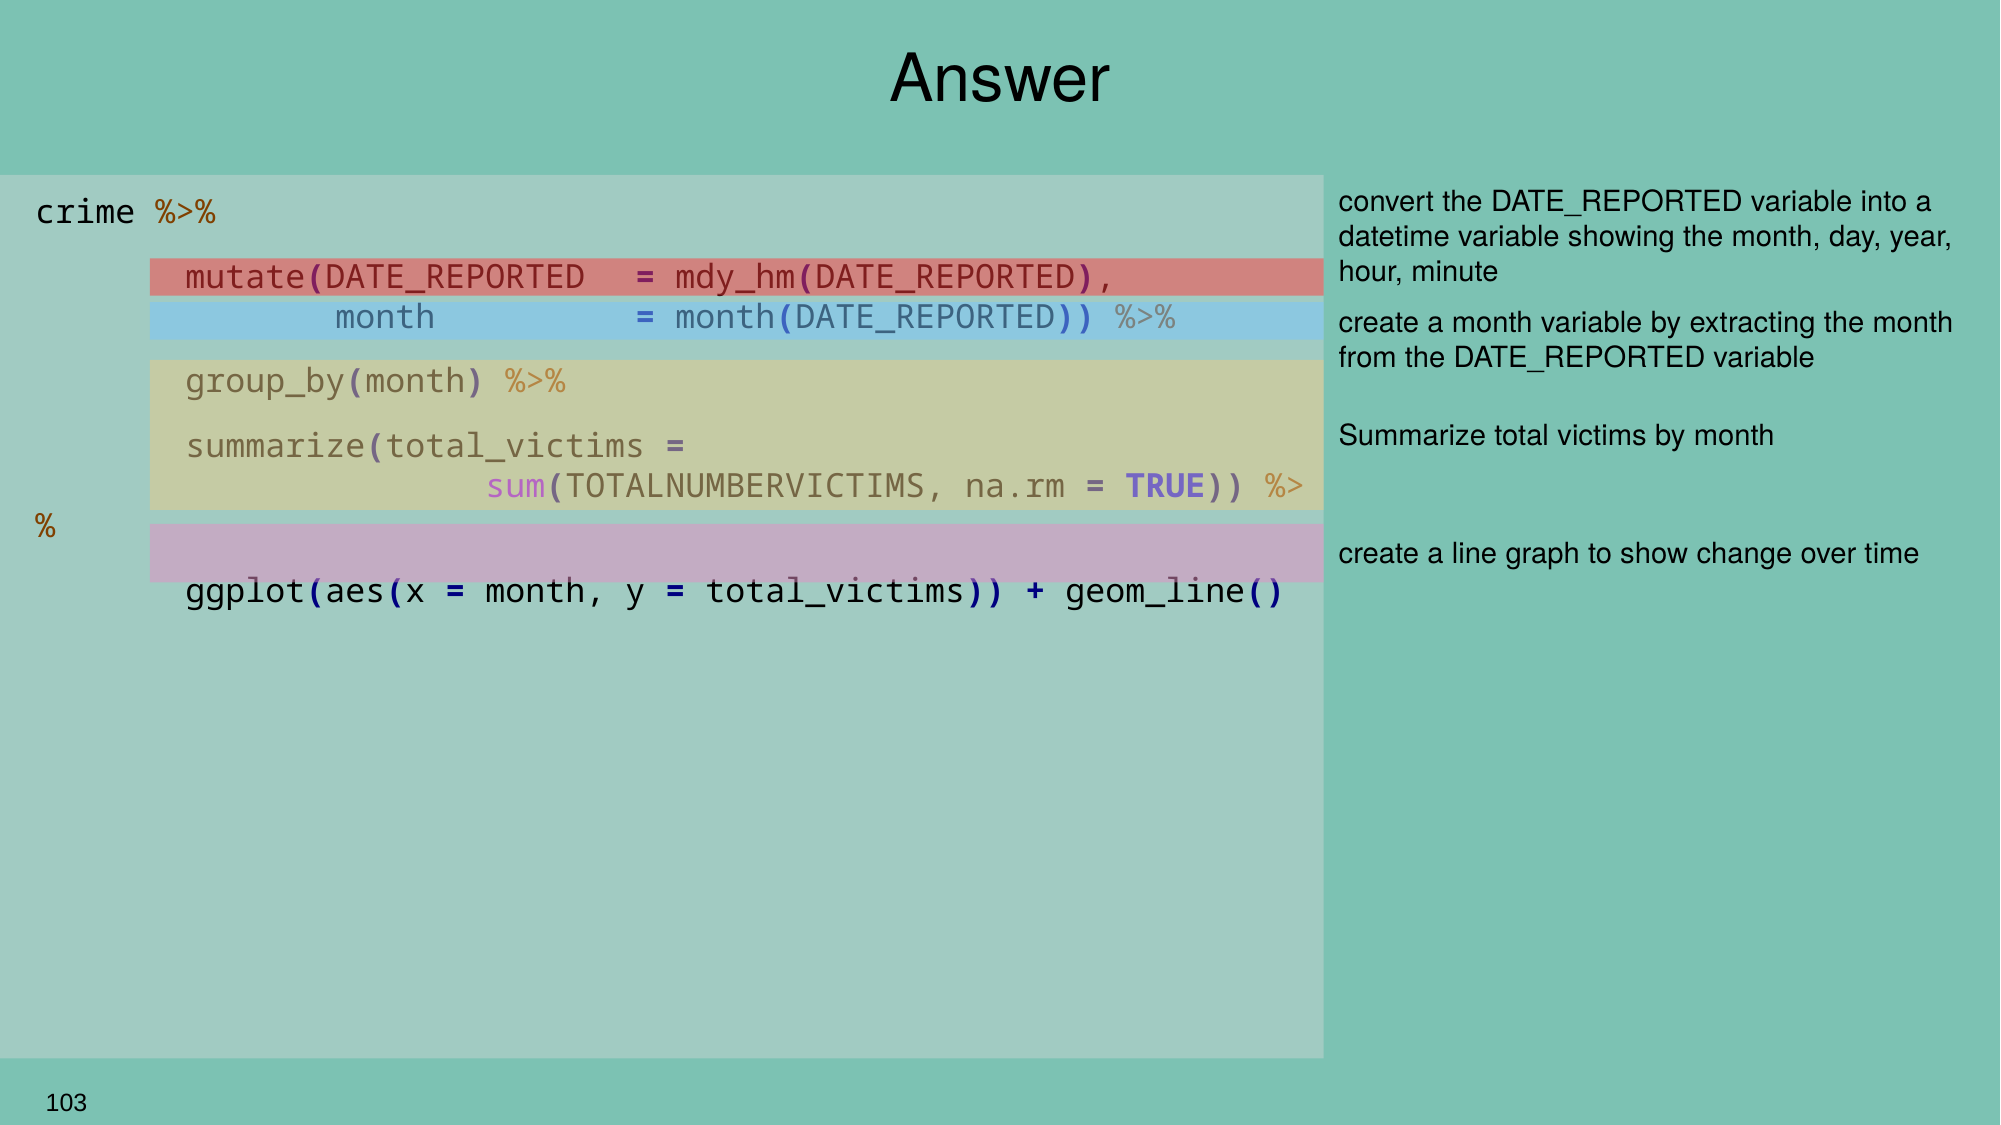

# Answer
crime %>%
	mutate(DATE_REPORTED 	= mdy_hm(DATE_REPORTED),	 		month 		= month(DATE_REPORTED)) %>%
	group_by(month) %>%
	summarize(total_victims =
			sum(TOTALNUMBERVICTIMS, na.rm = TRUE)) %>%
	ggplot(aes(x = month, y = total_victims)) + geom_line()

convert the DATE_REPORTED variable into a datetime variable showing the month, day, year, hour, minute

create a month variable by extracting the month from the DATE_REPORTED variable

Summarize total victims by month

create a line graph to show change over time